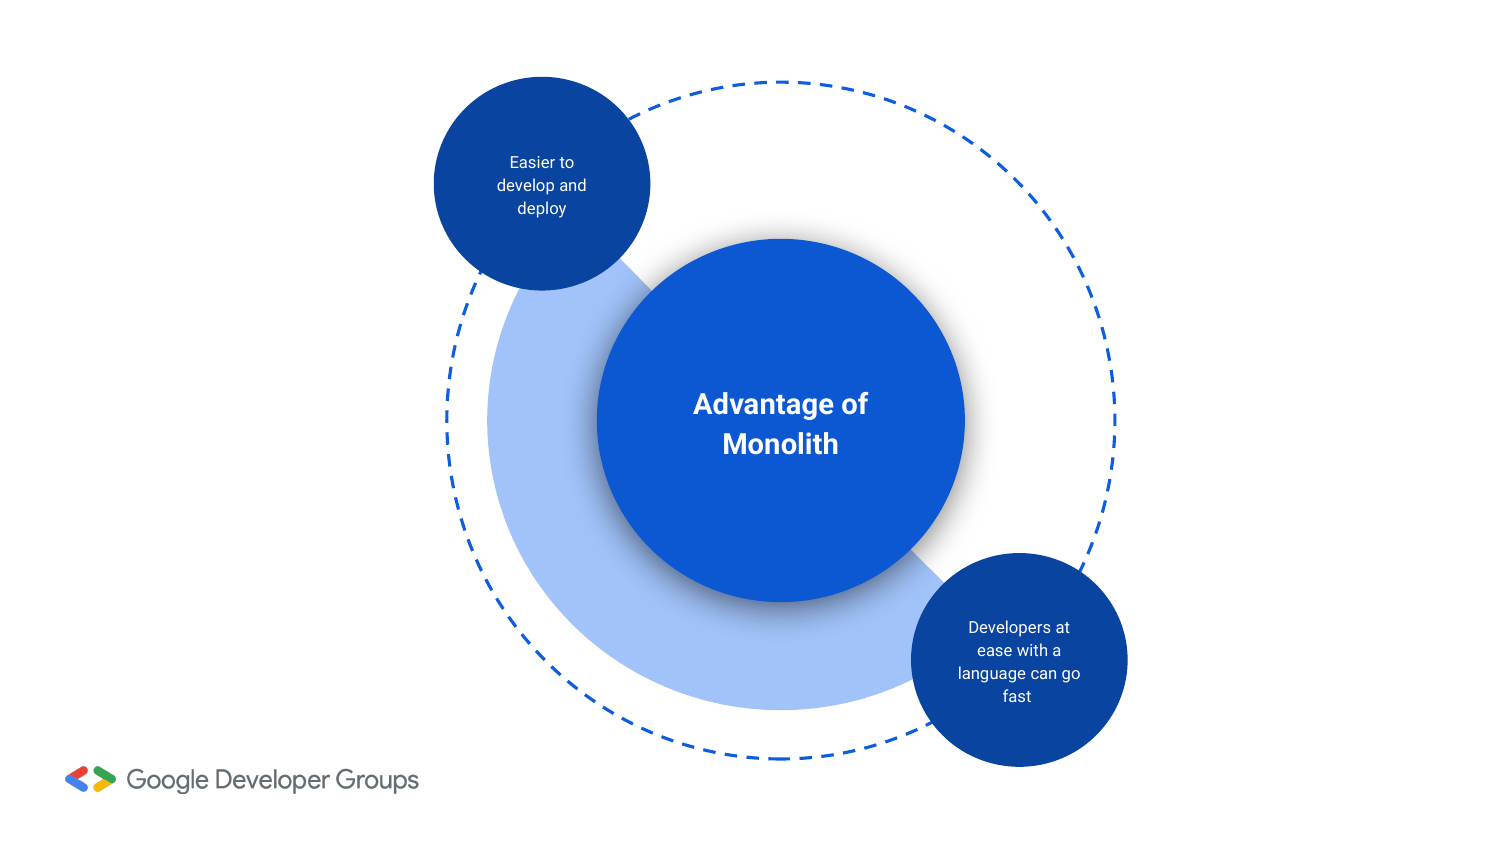

Easier to develop and deploy

Advantage of Monolith

Developers at ease with a language can go fast